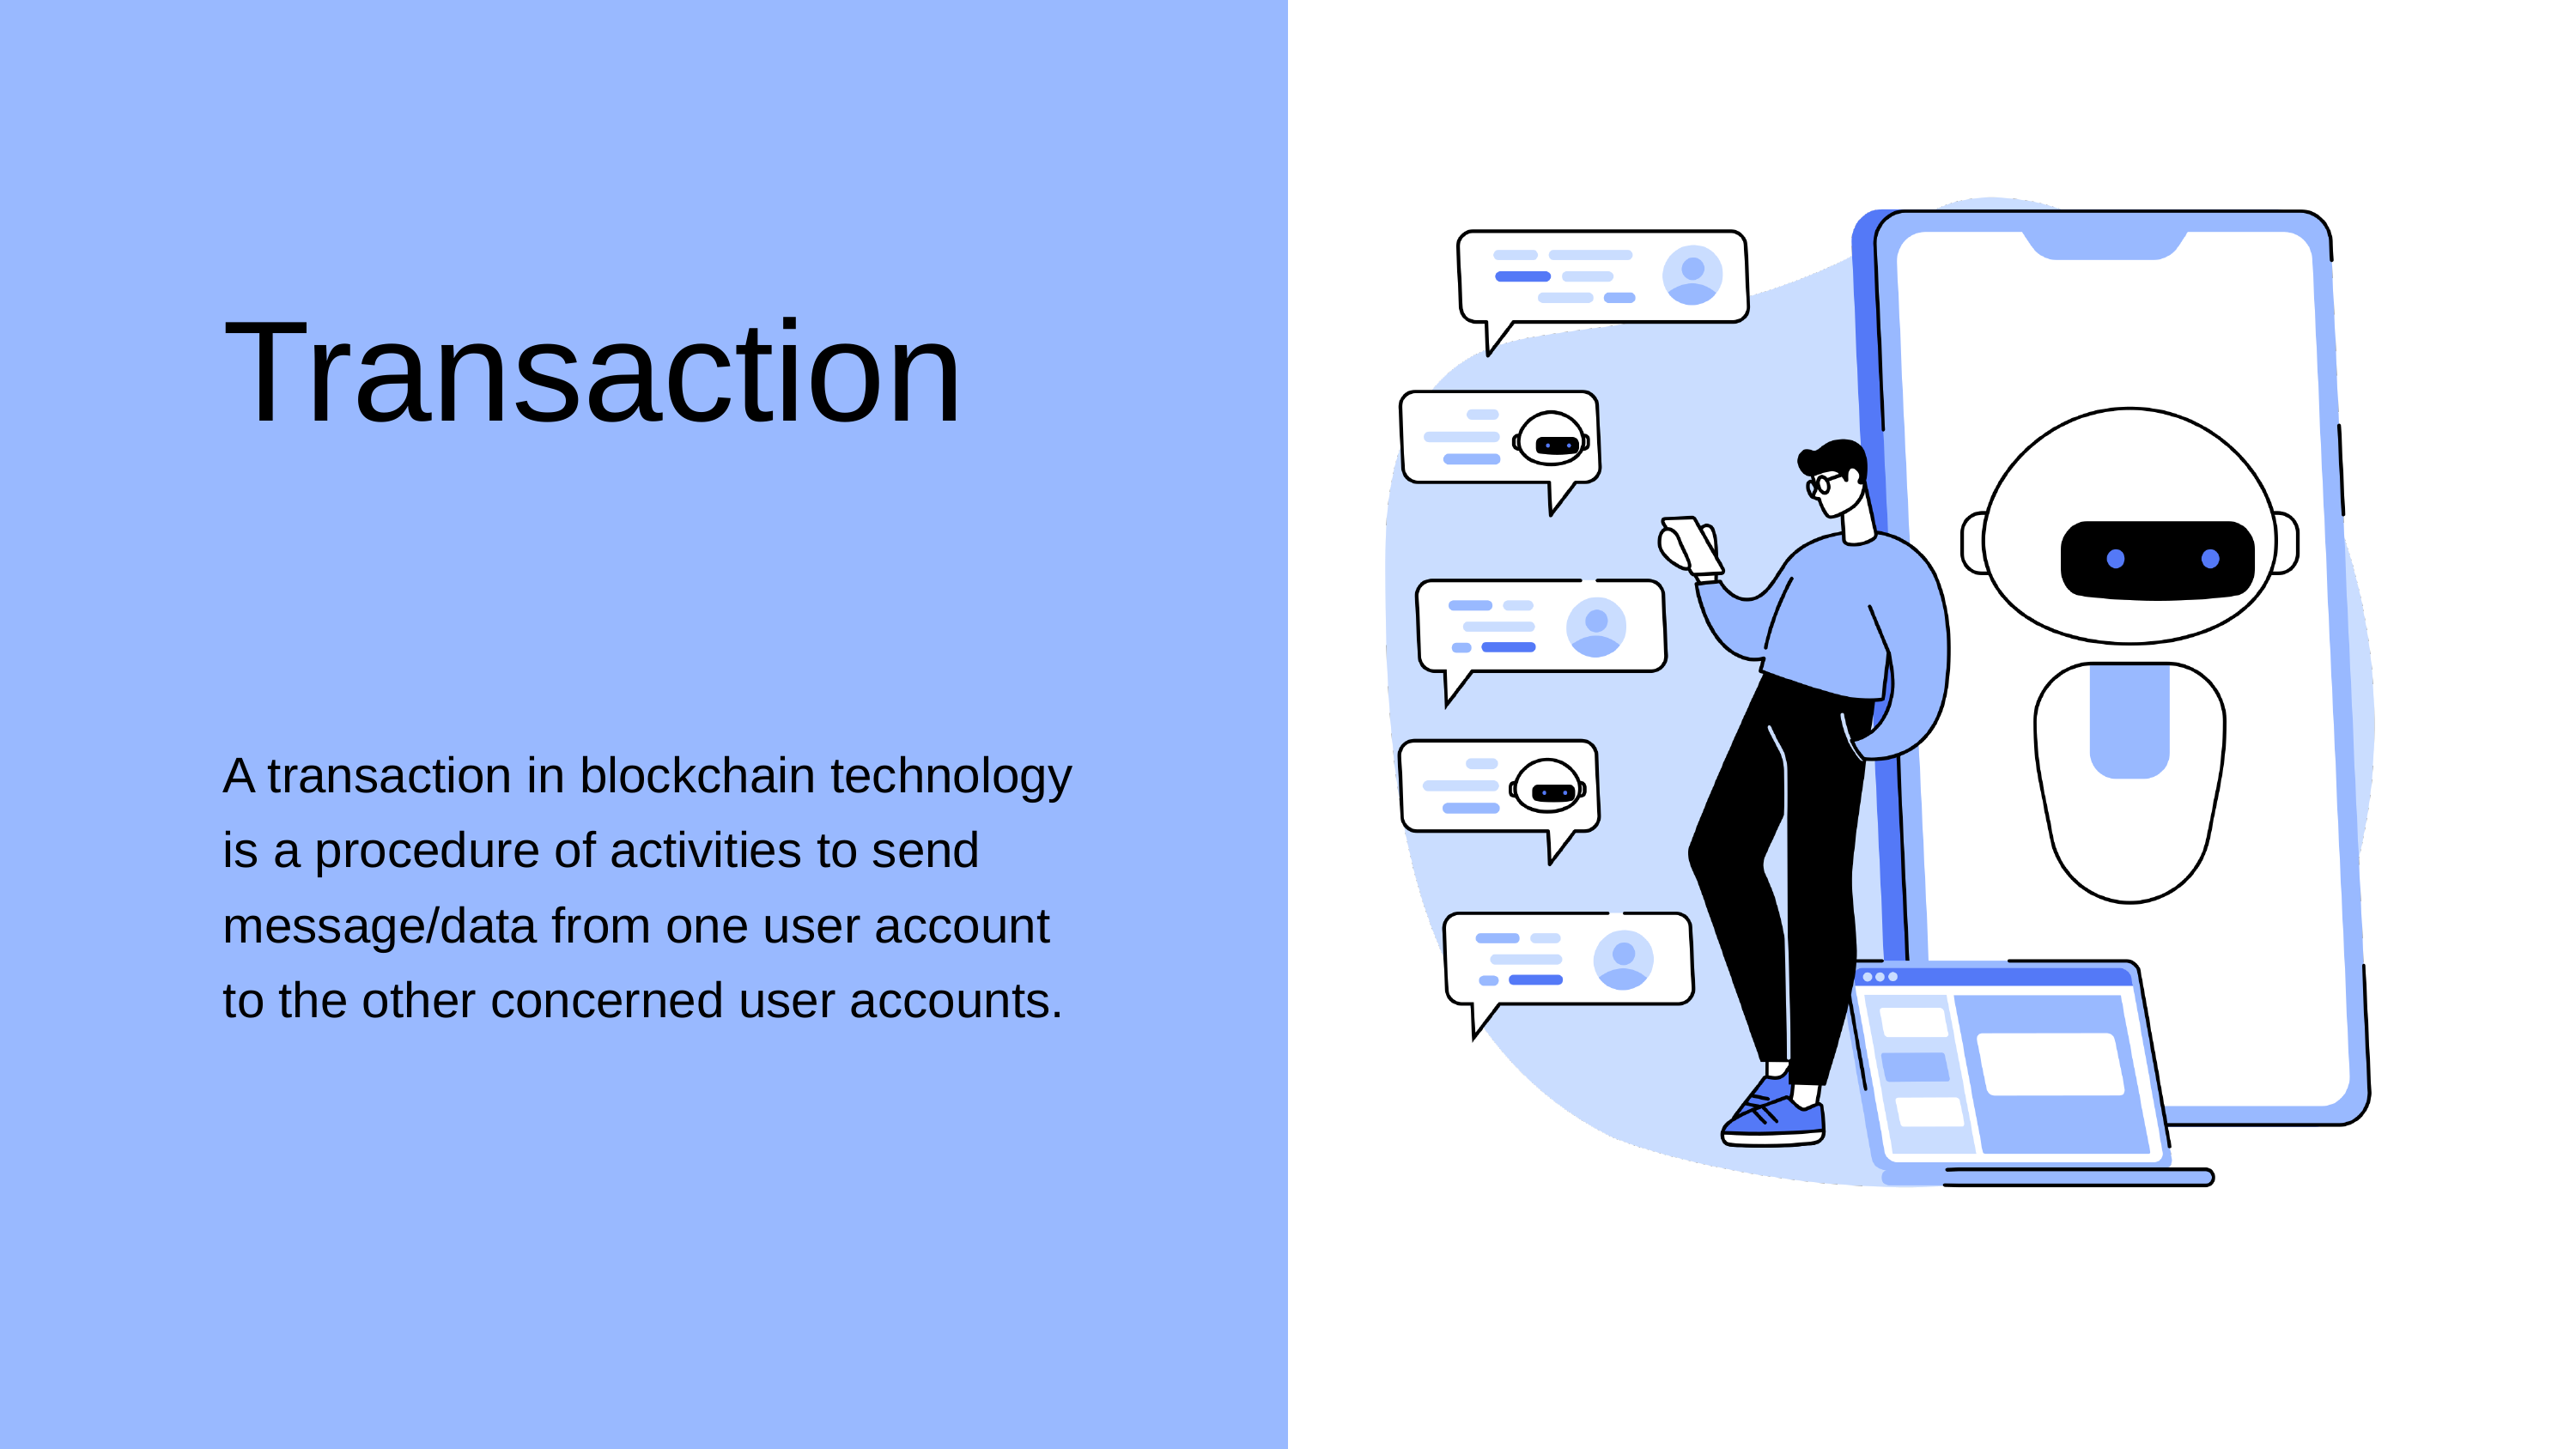

Transaction
A transaction in blockchain technology is a procedure of activities to send message/data from one user account to the other concerned user accounts.